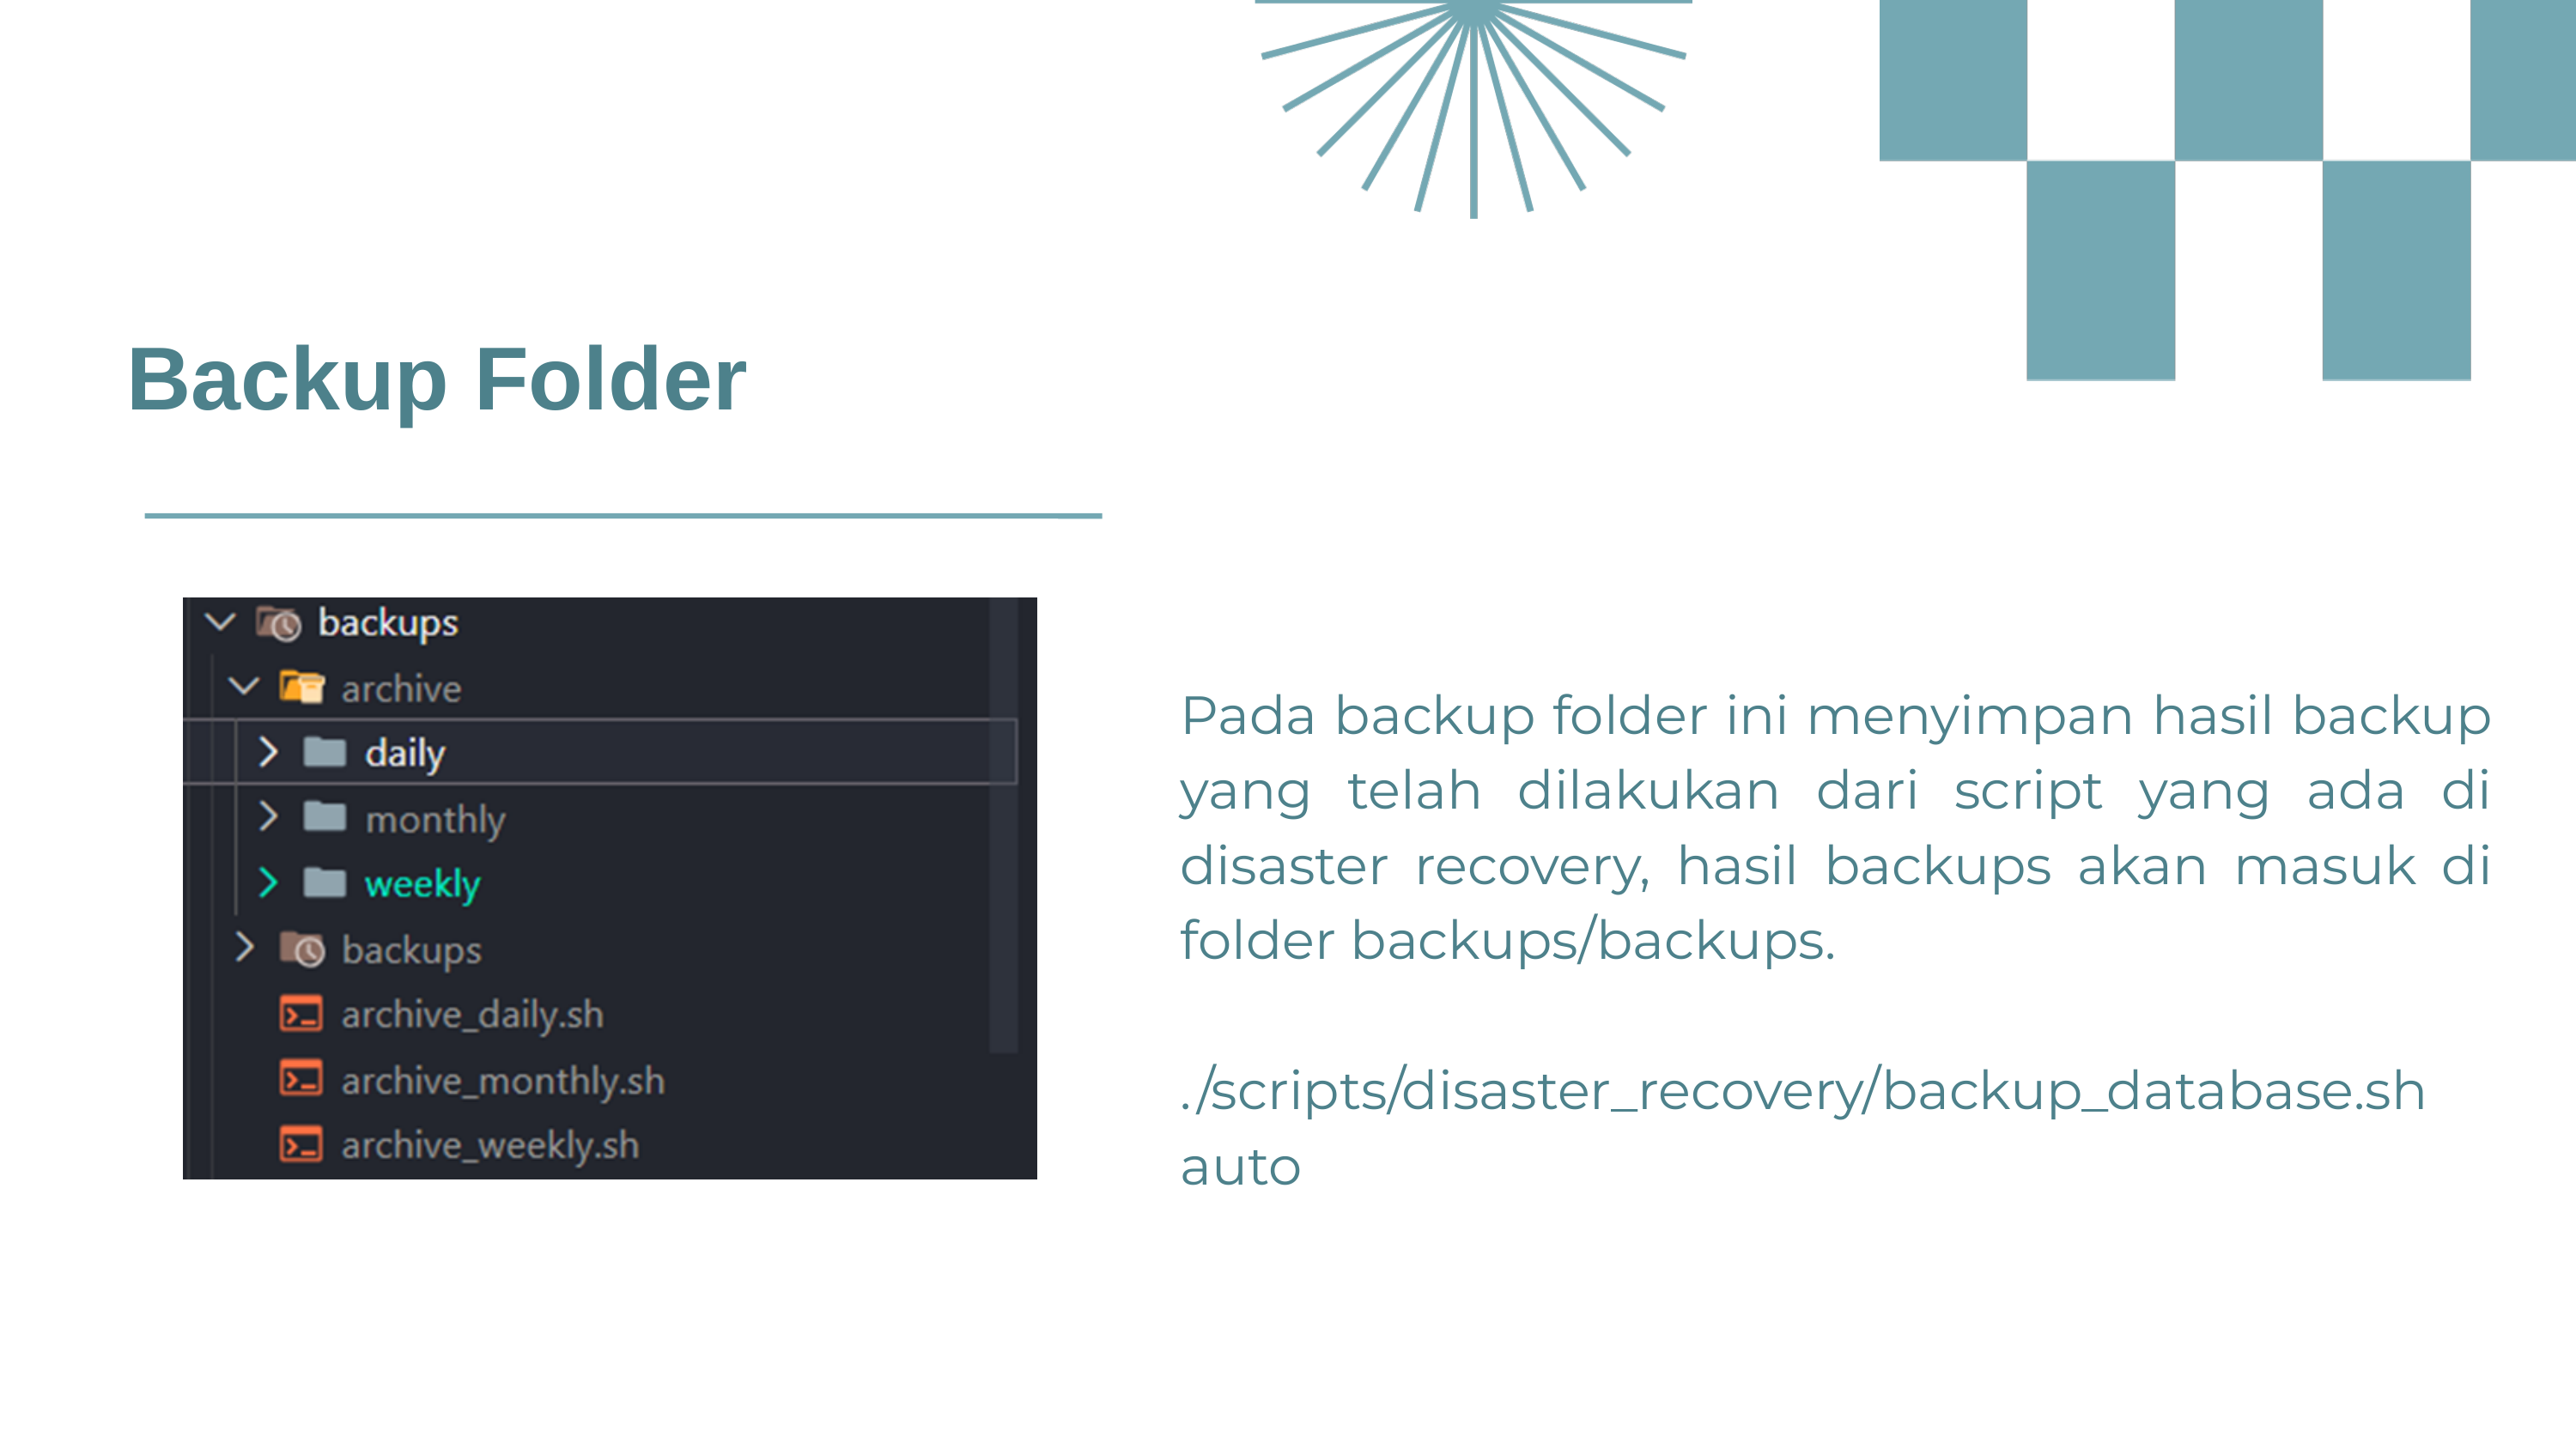

Backup Folder

Pada backup folder ini menyimpan hasil backup yang telah dilakukan dari script yang ada di disaster recovery, hasil backups akan masuk di folder backups/backups.

./scripts/disaster_recovery/backup_database.sh auto